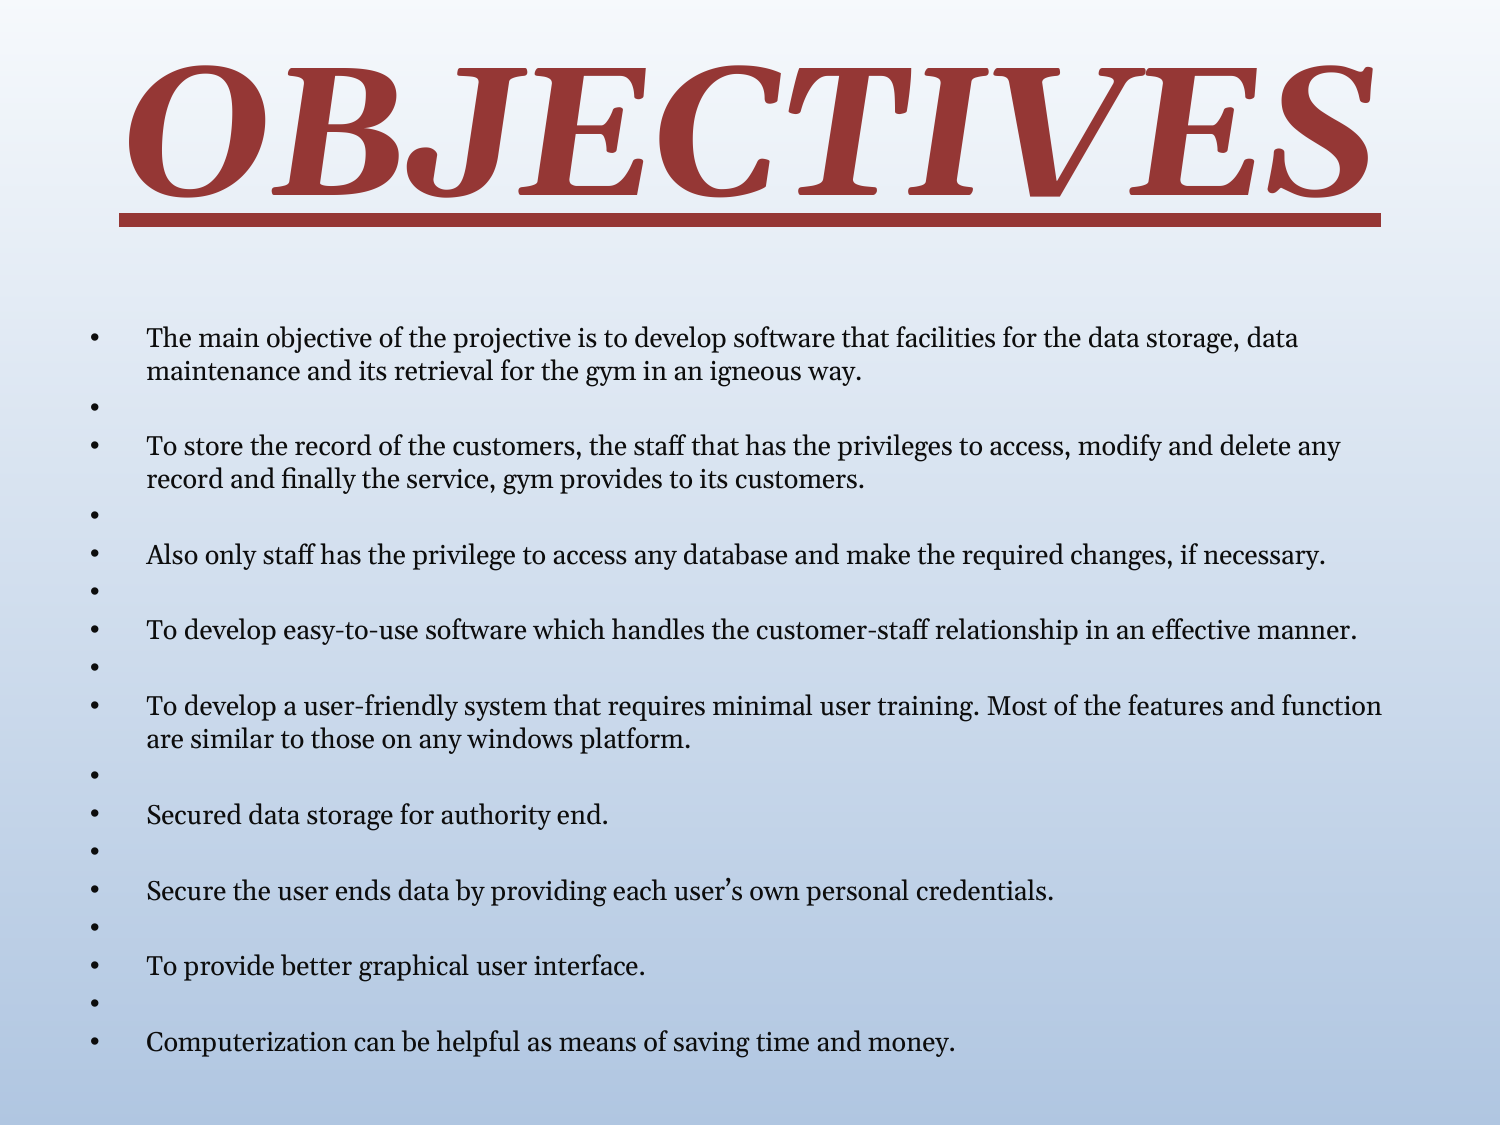

# OBJECTIVES

The main objective of the projective is to develop software that facilities for the data storage, data maintenance and its retrieval for the gym in an igneous way.

To store the record of the customers, the staff that has the privileges to access, modify and delete any record and finally the service, gym provides to its customers.

Also only staff has the privilege to access any database and make the required changes, if necessary.

To develop easy-to-use software which handles the customer-staff relationship in an effective manner.

To develop a user-friendly system that requires minimal user training. Most of the features and function are similar to those on any windows platform.

Secured data storage for authority end.

Secure the user ends data by providing each user’s own personal credentials.

To provide better graphical user interface.

Computerization can be helpful as means of saving time and money.